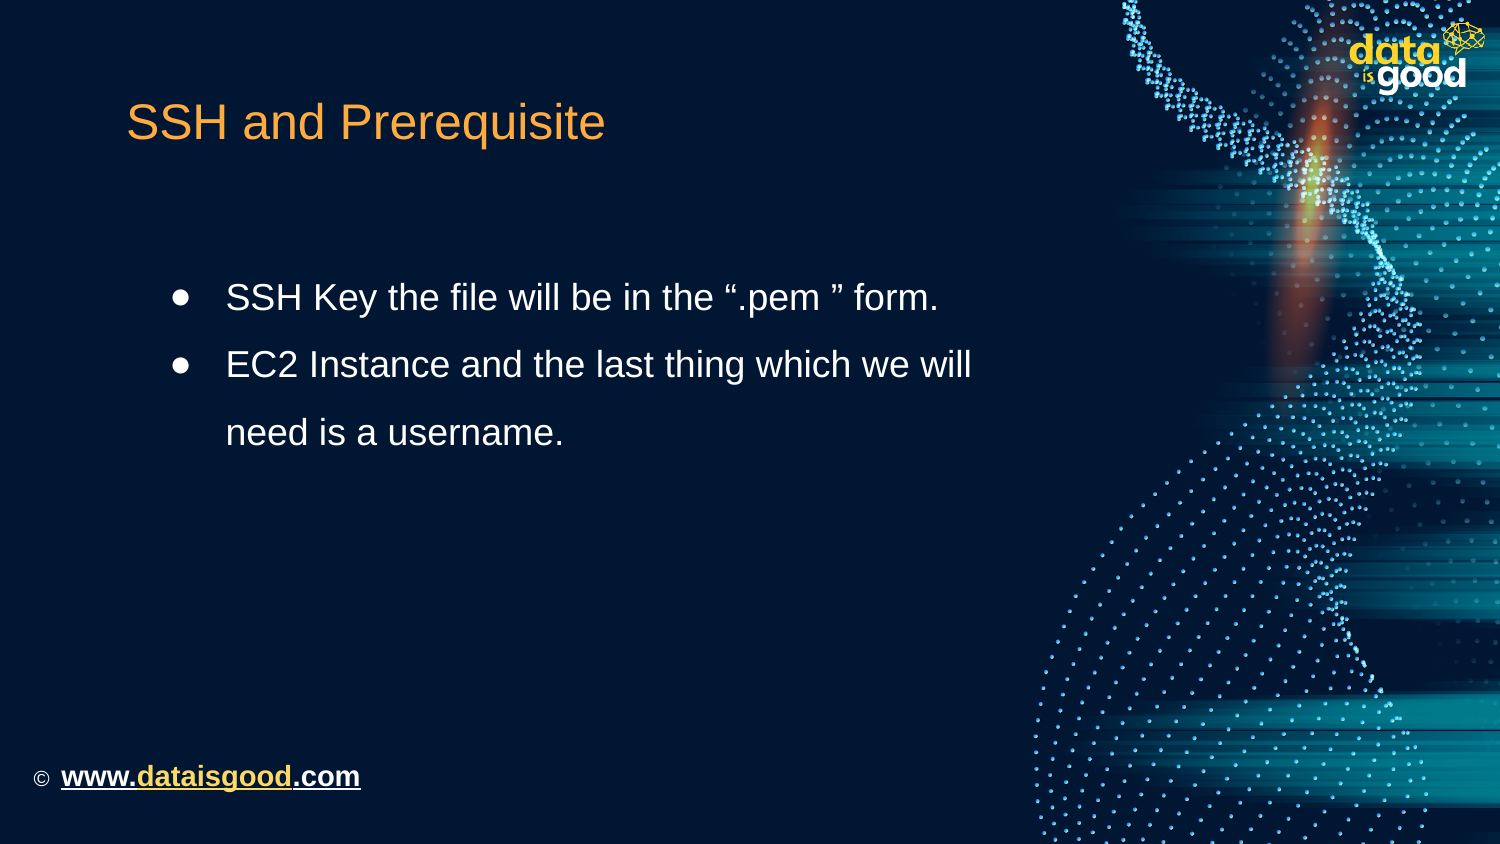

# SSH and Prerequisite
SSH Key the file will be in the “.pem ” form.
EC2 Instance and the last thing which we will need is a username.